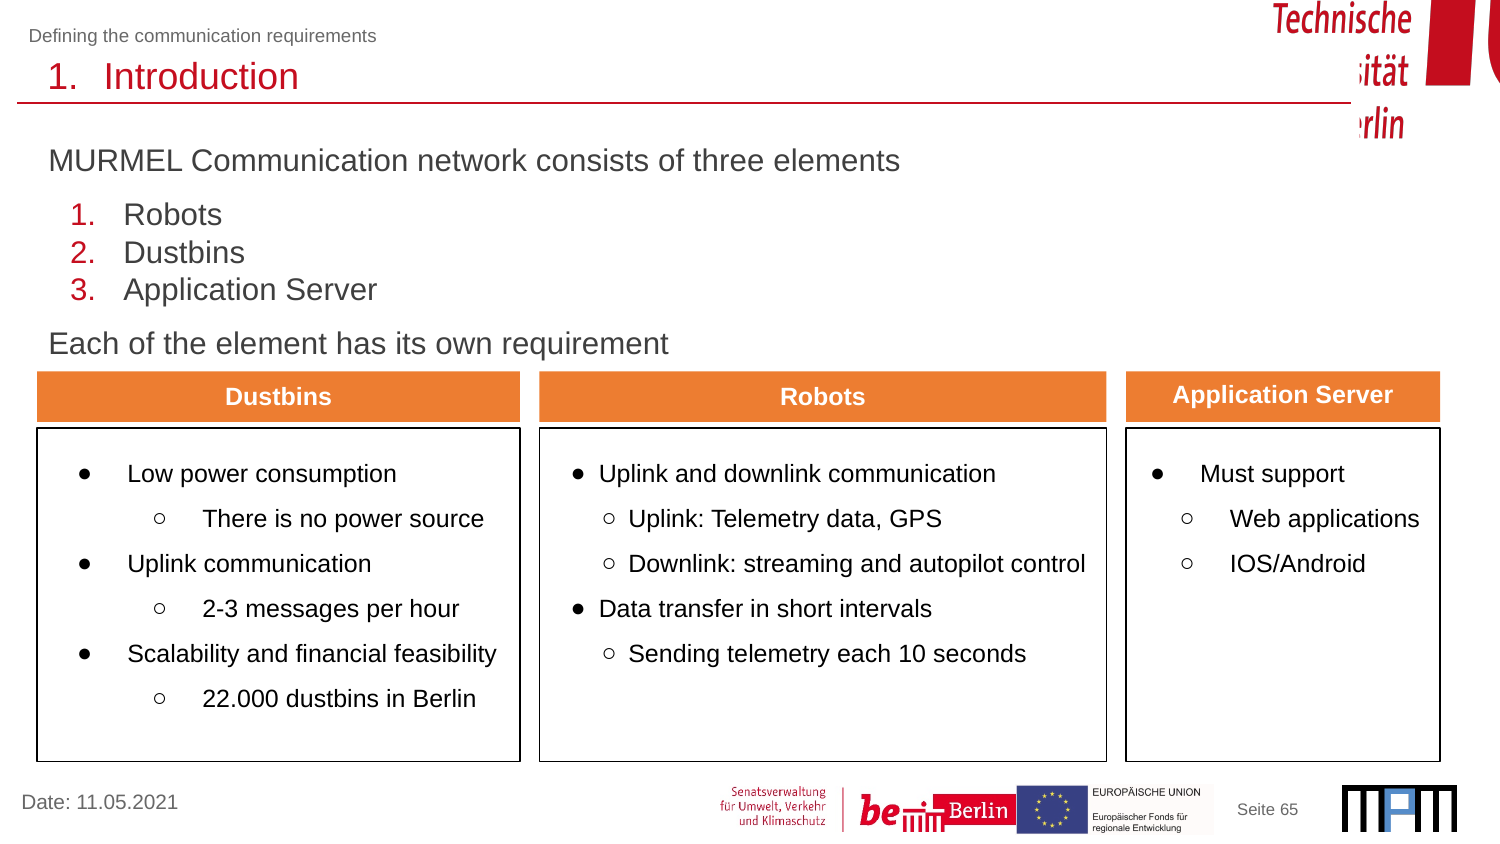

Defining the communication requirements
# Introduction
MURMEL Communication network consists of three elements
Robots
Dustbins
Application Server
Each of the element has its own requirement

Dustbins
Robots
Application Server
Must support
Web applications
IOS/Android
Low power consumption
There is no power source
Uplink communication
2-3 messages per hour
Scalability and financial feasibility
22.000 dustbins in Berlin
Uplink and downlink communication
Uplink: Telemetry data, GPS
Downlink: streaming and autopilot control
Data transfer in short intervals
Sending telemetry each 10 seconds

Seite 65